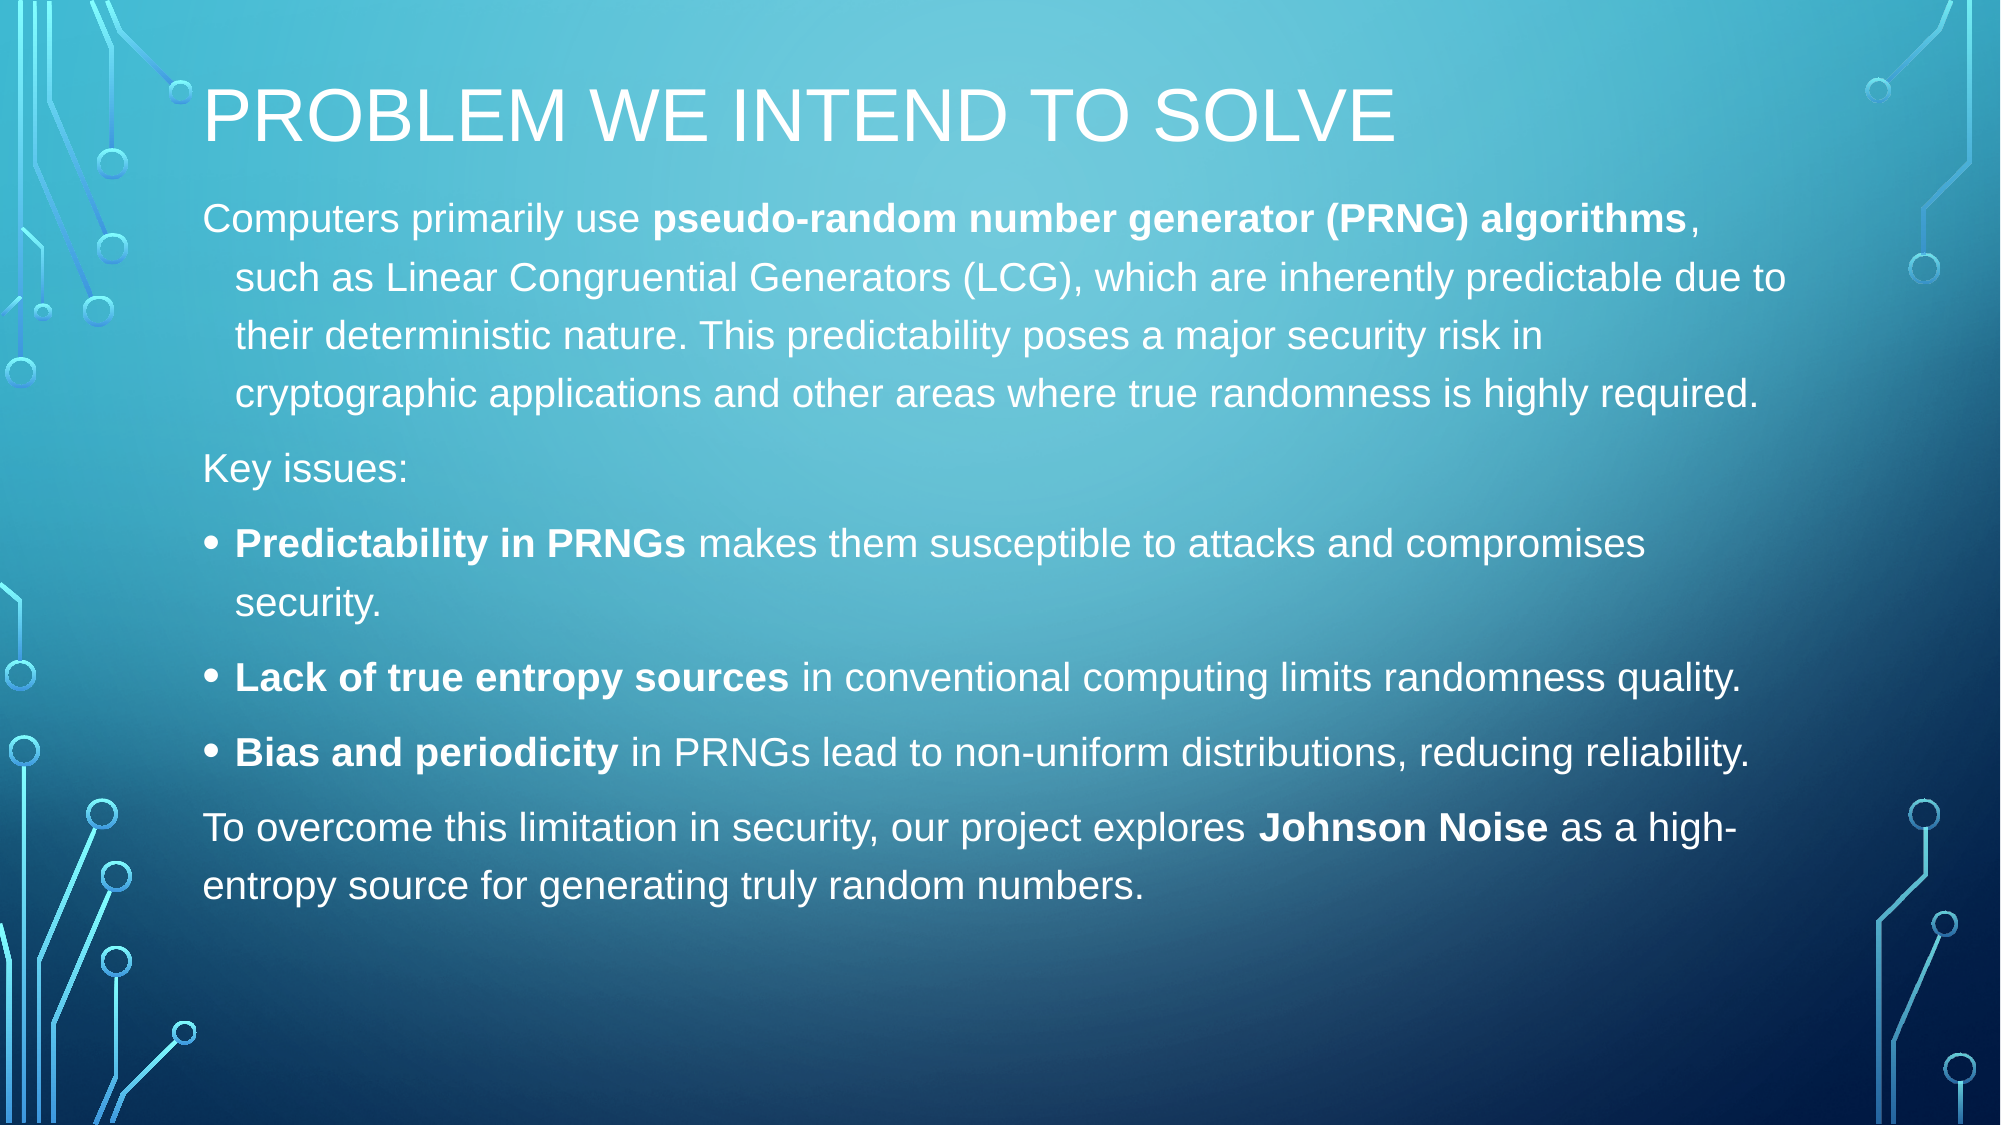

# problem WE INTEND TO solve
Computers primarily use pseudo-random number generator (PRNG) algorithms, such as Linear Congruential Generators (LCG), which are inherently predictable due to their deterministic nature. This predictability poses a major security risk in cryptographic applications and other areas where true randomness is highly required.
Key issues:
Predictability in PRNGs makes them susceptible to attacks and compromises security.
Lack of true entropy sources in conventional computing limits randomness quality.
Bias and periodicity in PRNGs lead to non-uniform distributions, reducing reliability.
To overcome this limitation in security, our project explores Johnson Noise as a high-entropy source for generating truly random numbers.